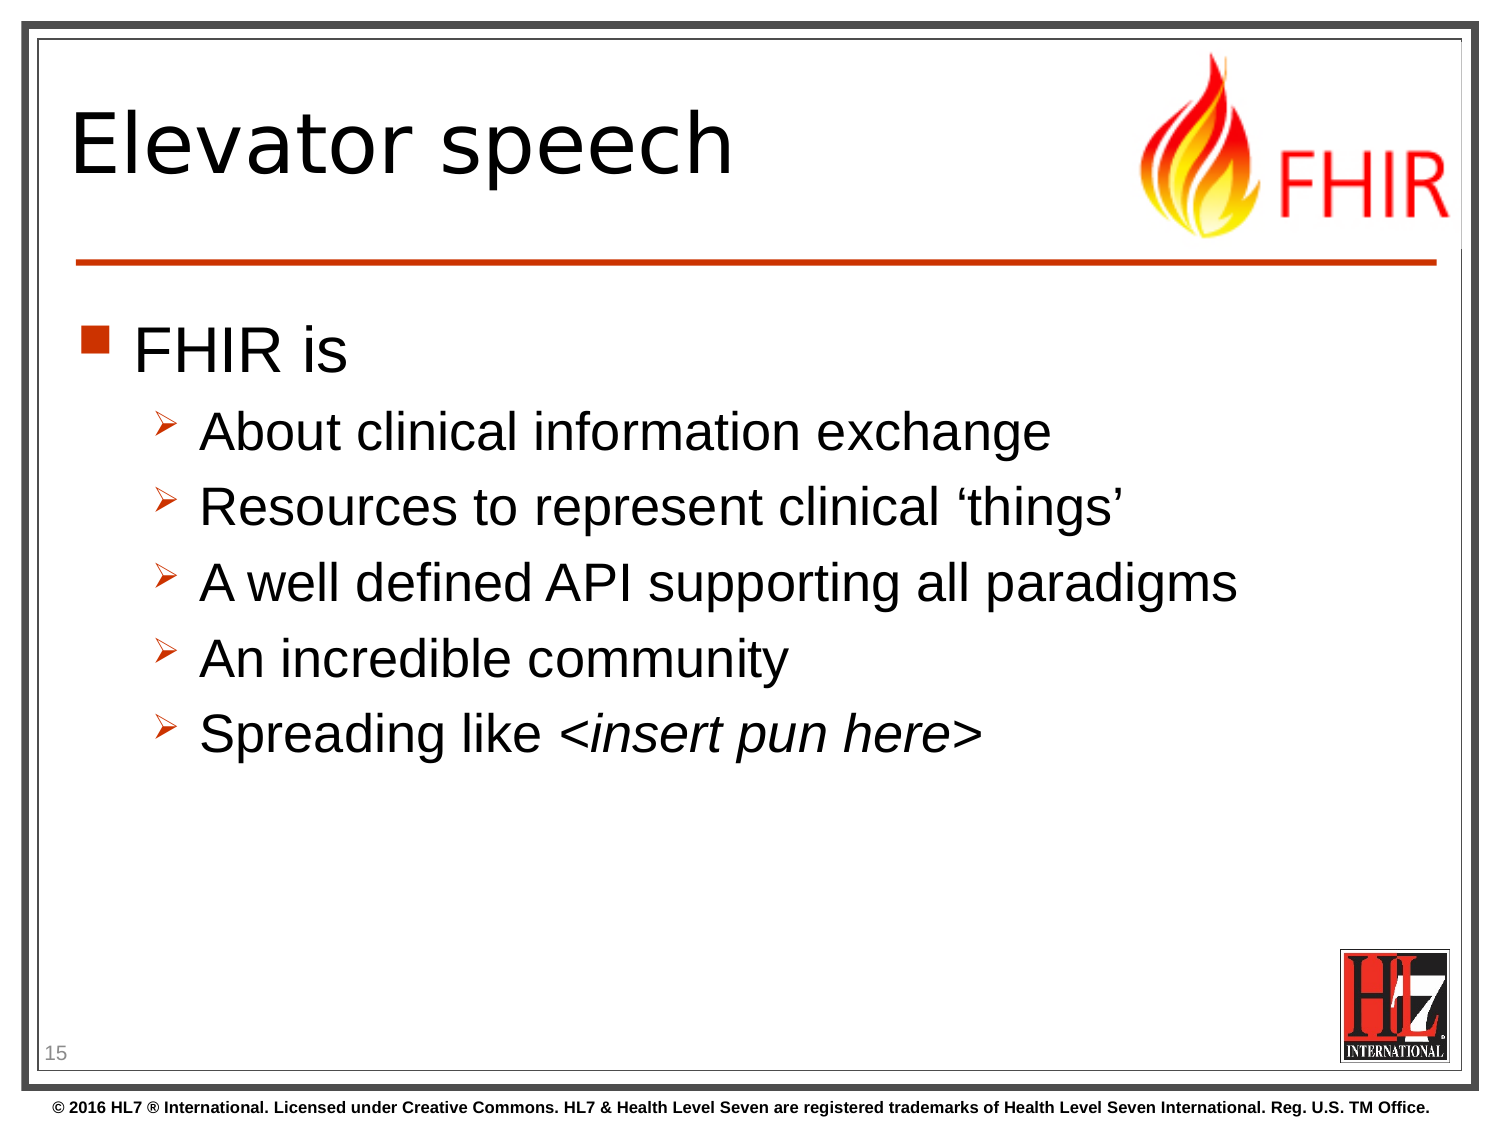

# Elevator speech
FHIR is
About clinical information exchange
Resources to represent clinical ‘things’
A well defined API supporting all paradigms
An incredible community
Spreading like <insert pun here>
15